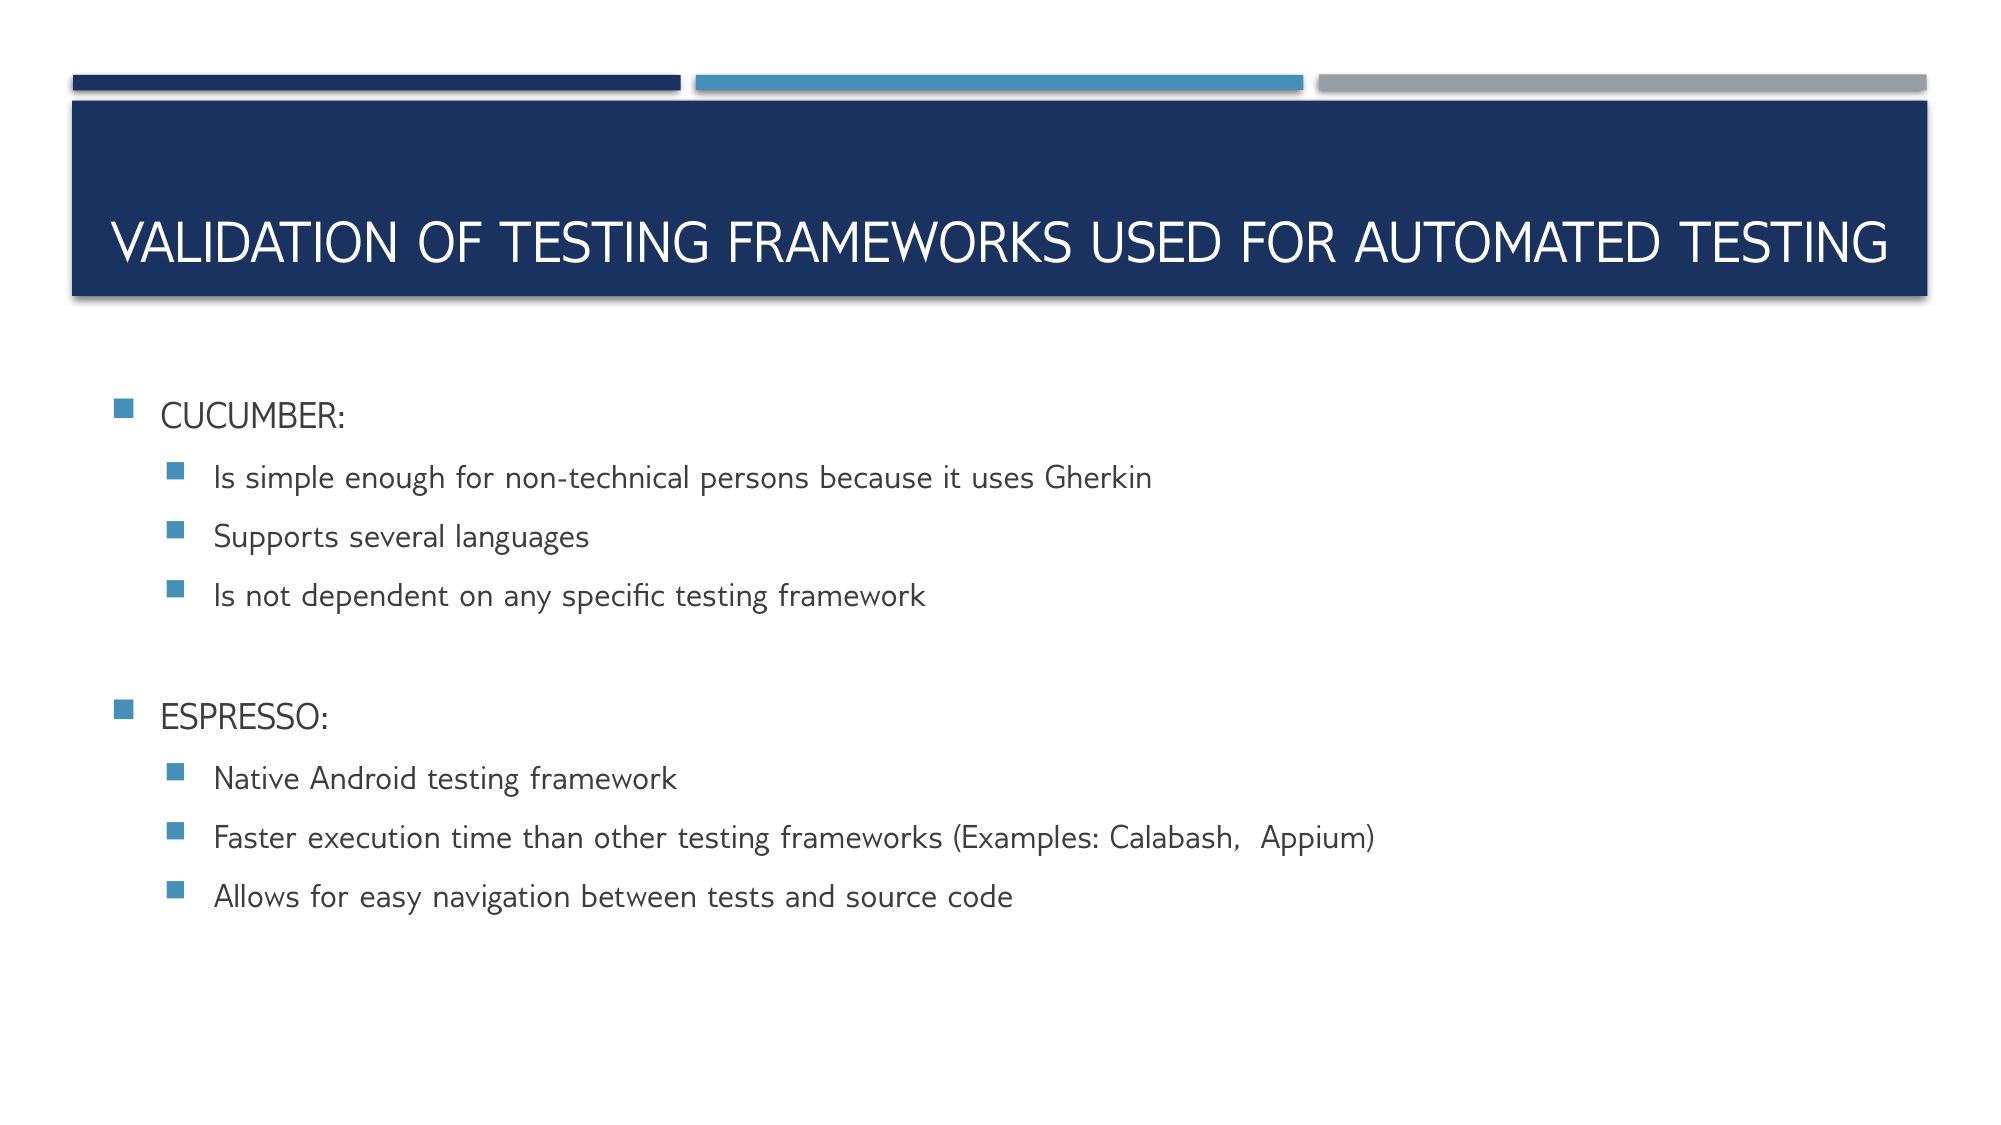

# VALIDATION OF TESTING FRAMEWORKS used for automated testing
CUCUMBER:
Is simple enough for non-technical persons because it uses Gherkin
Supports several languages
Is not dependent on any specific testing framework

ESPRESSO:
Native Android testing framework
Faster execution time than other testing frameworks (Examples: Calabash,  Appium)
Allows for easy navigation between tests and source code